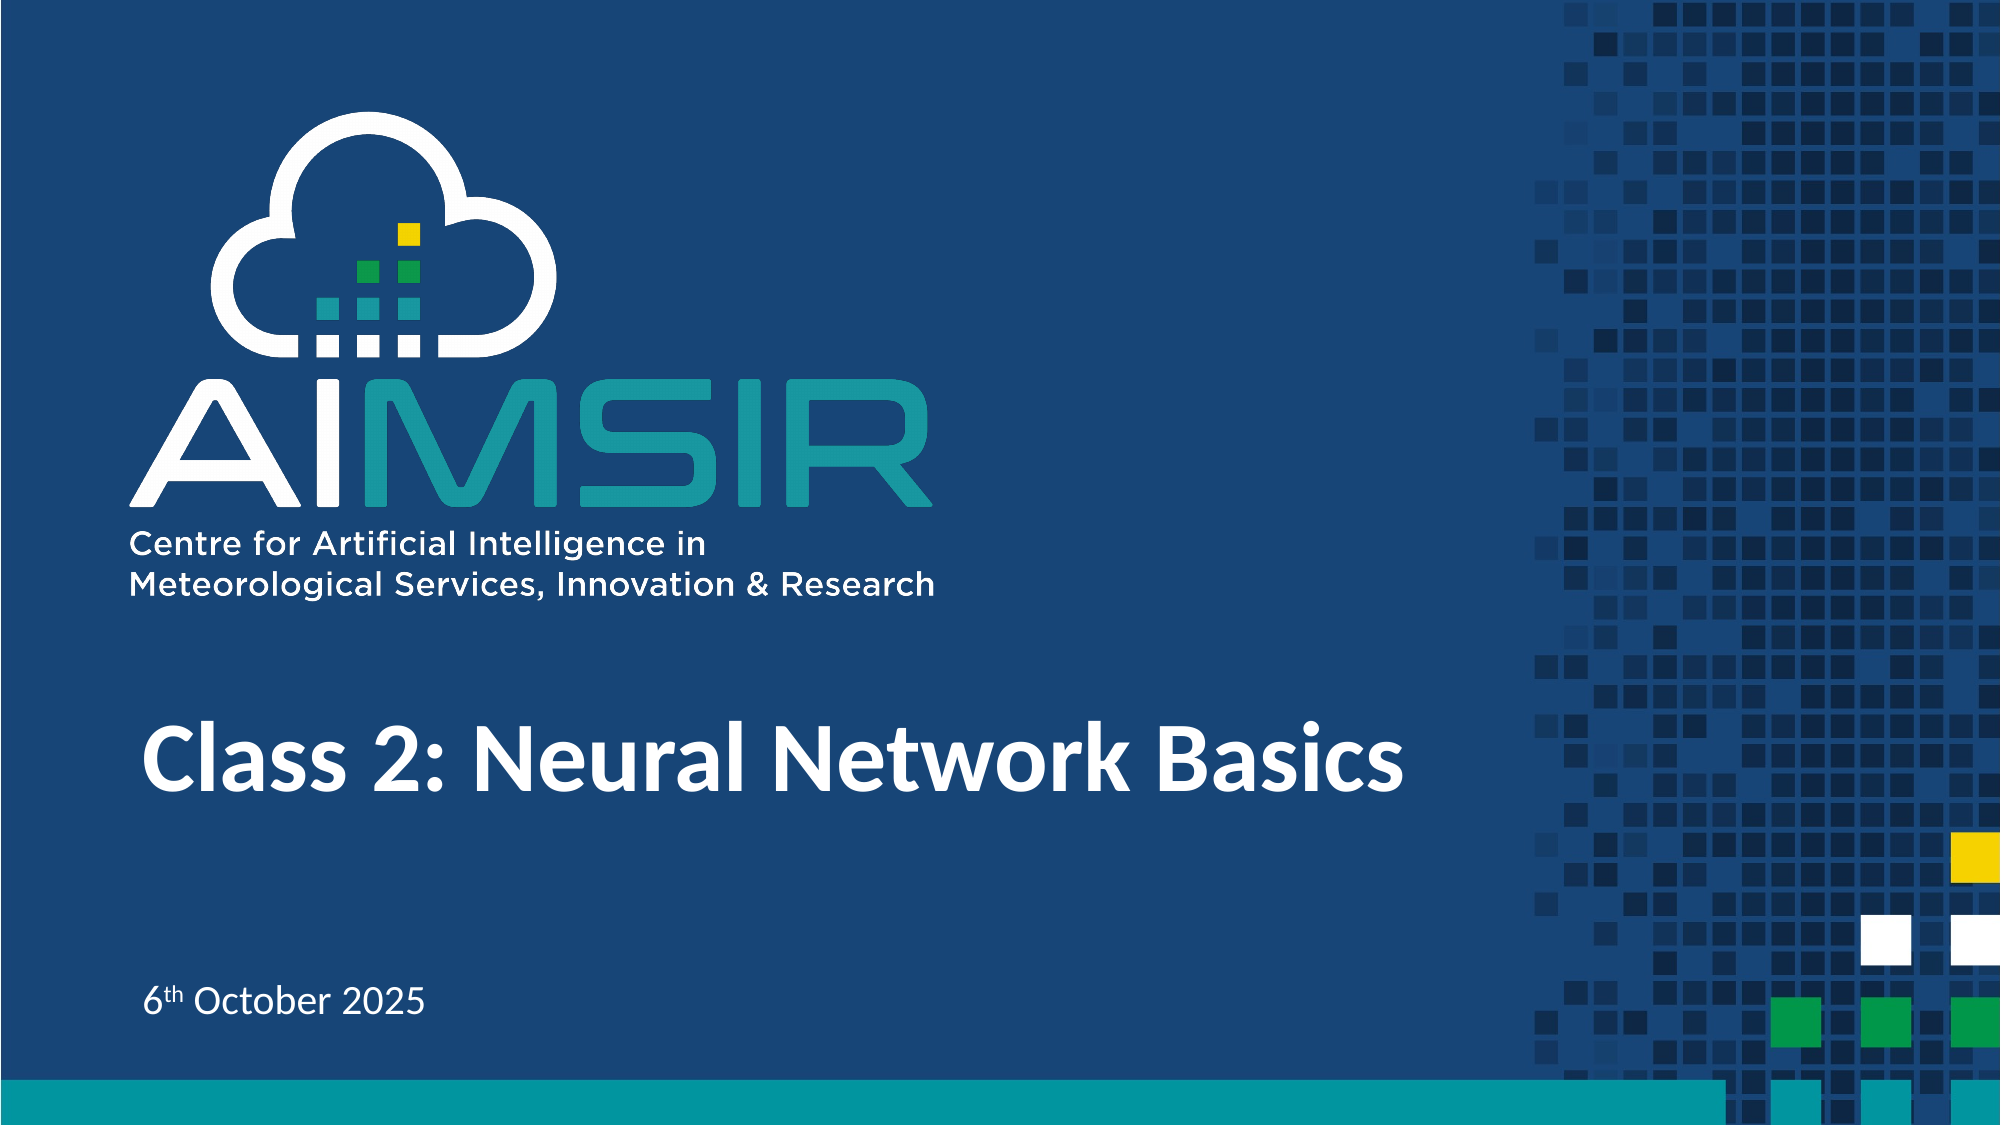

# Class 2: Neural Network Basics

6th October 2025